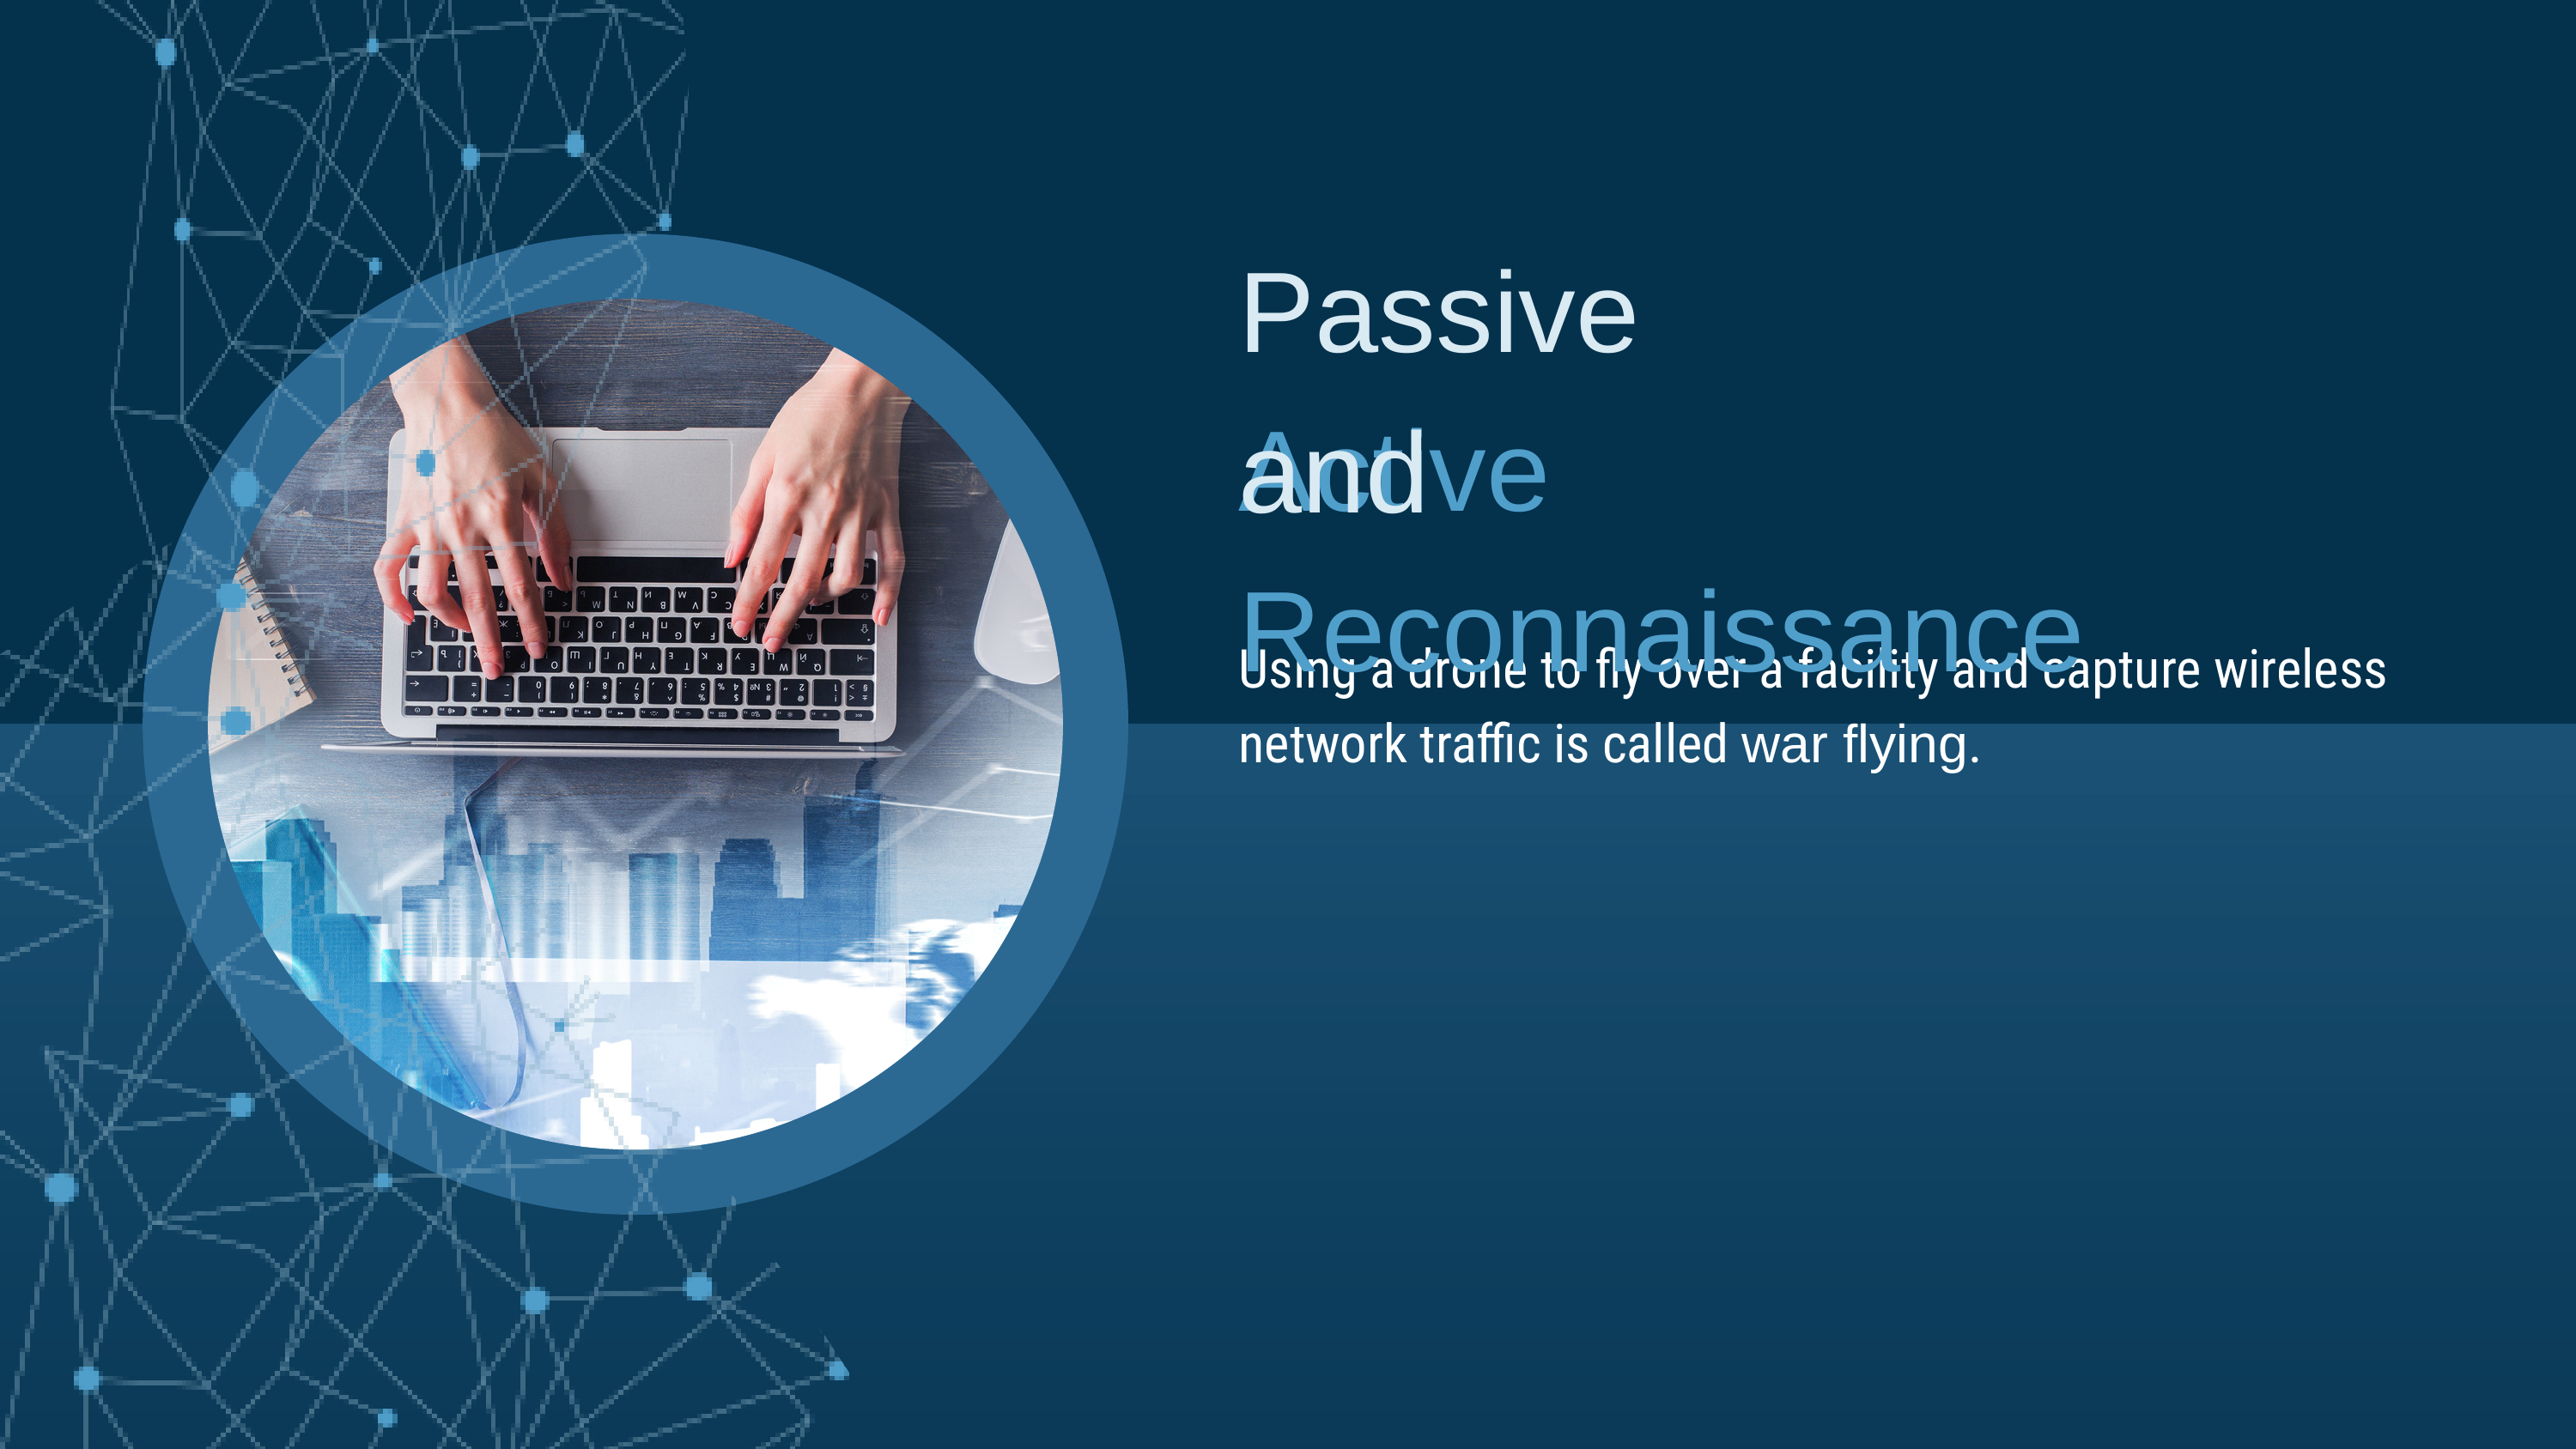

Passive and

Active Reconnaissance
Using a drone to fly over a facility and capture wireless network traffic is called war flying.